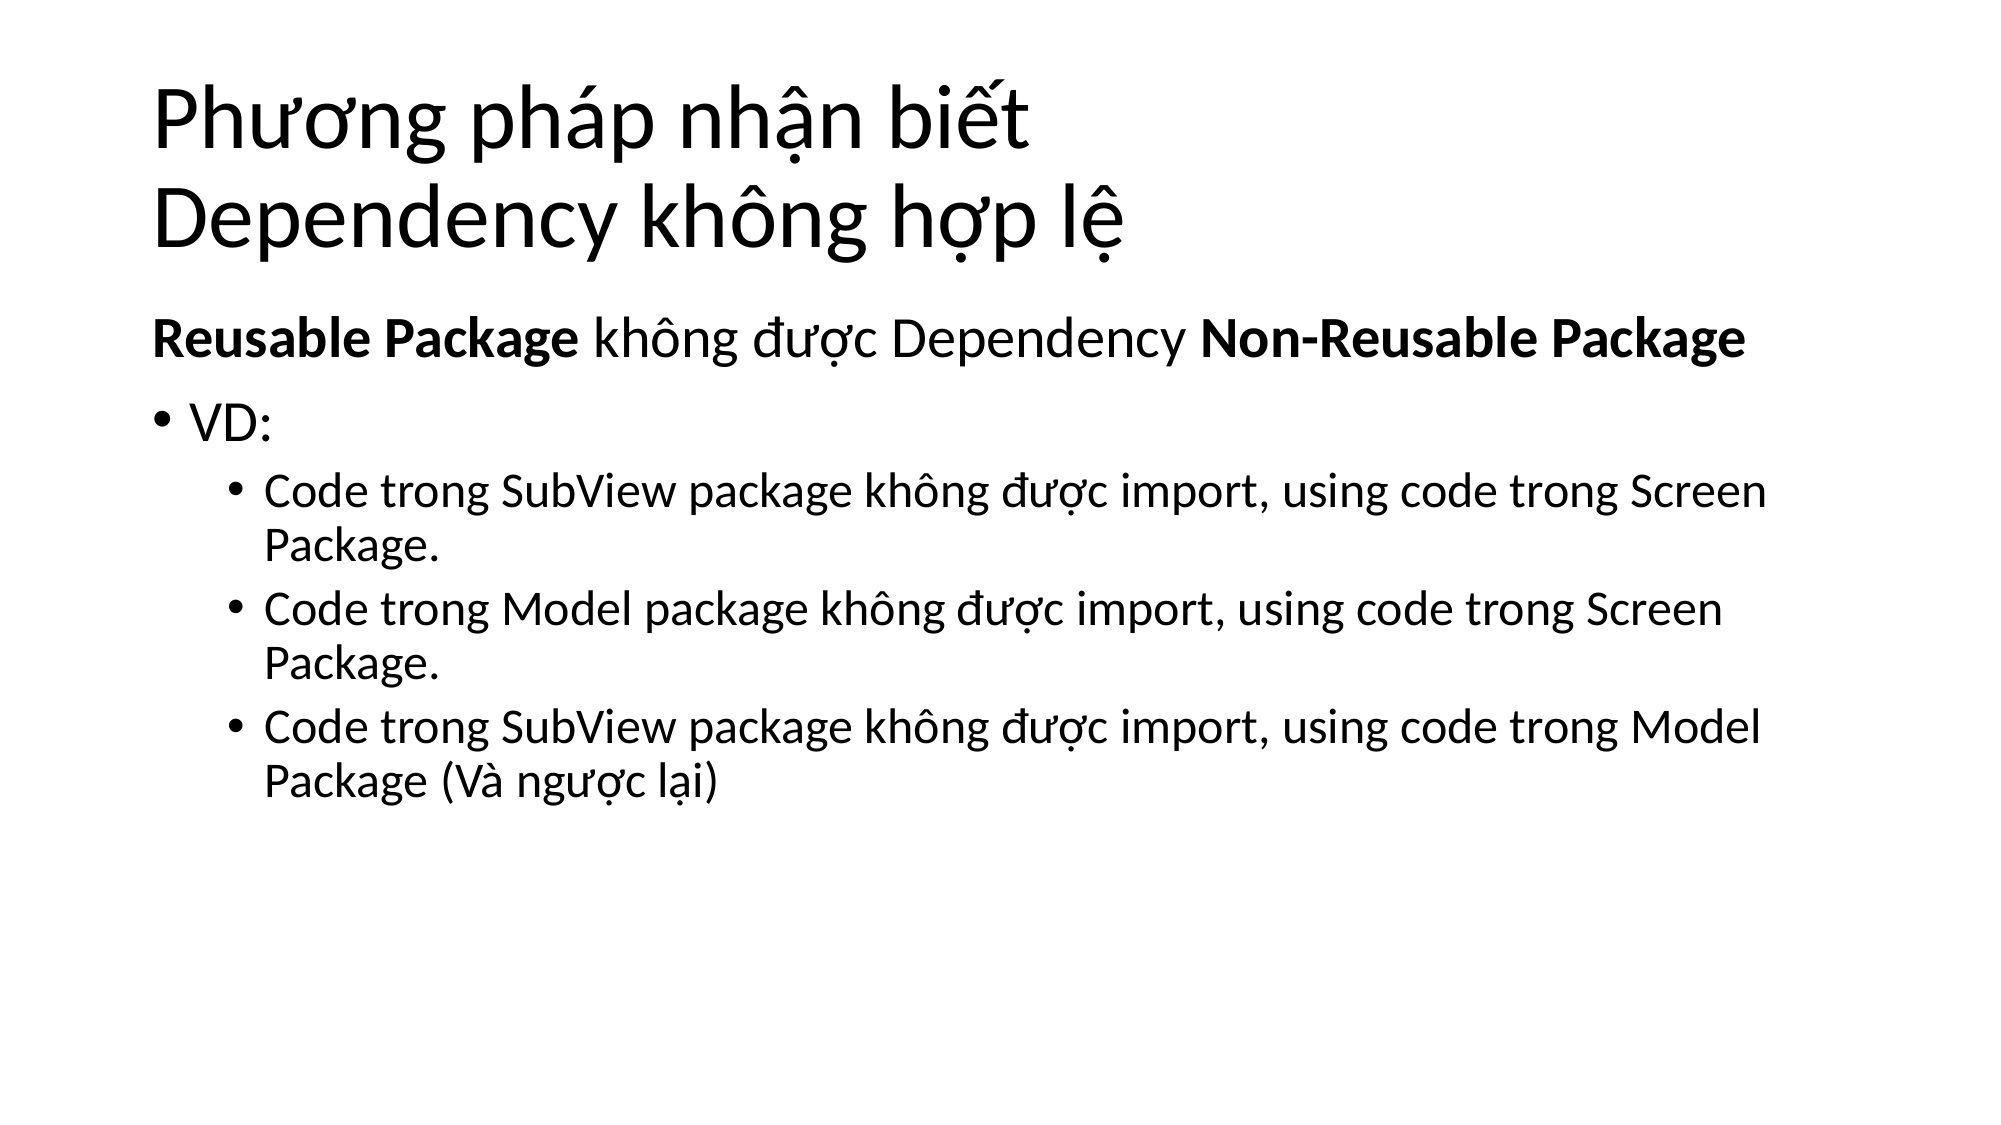

# Phương pháp nhận biết Dependency không hợp lệ
Reusable Package không được Dependency Non-Reusable Package
VD:
Code trong SubView package không được import, using code trong Screen Package.
Code trong Model package không được import, using code trong Screen Package.
Code trong SubView package không được import, using code trong Model Package (Và ngược lại)